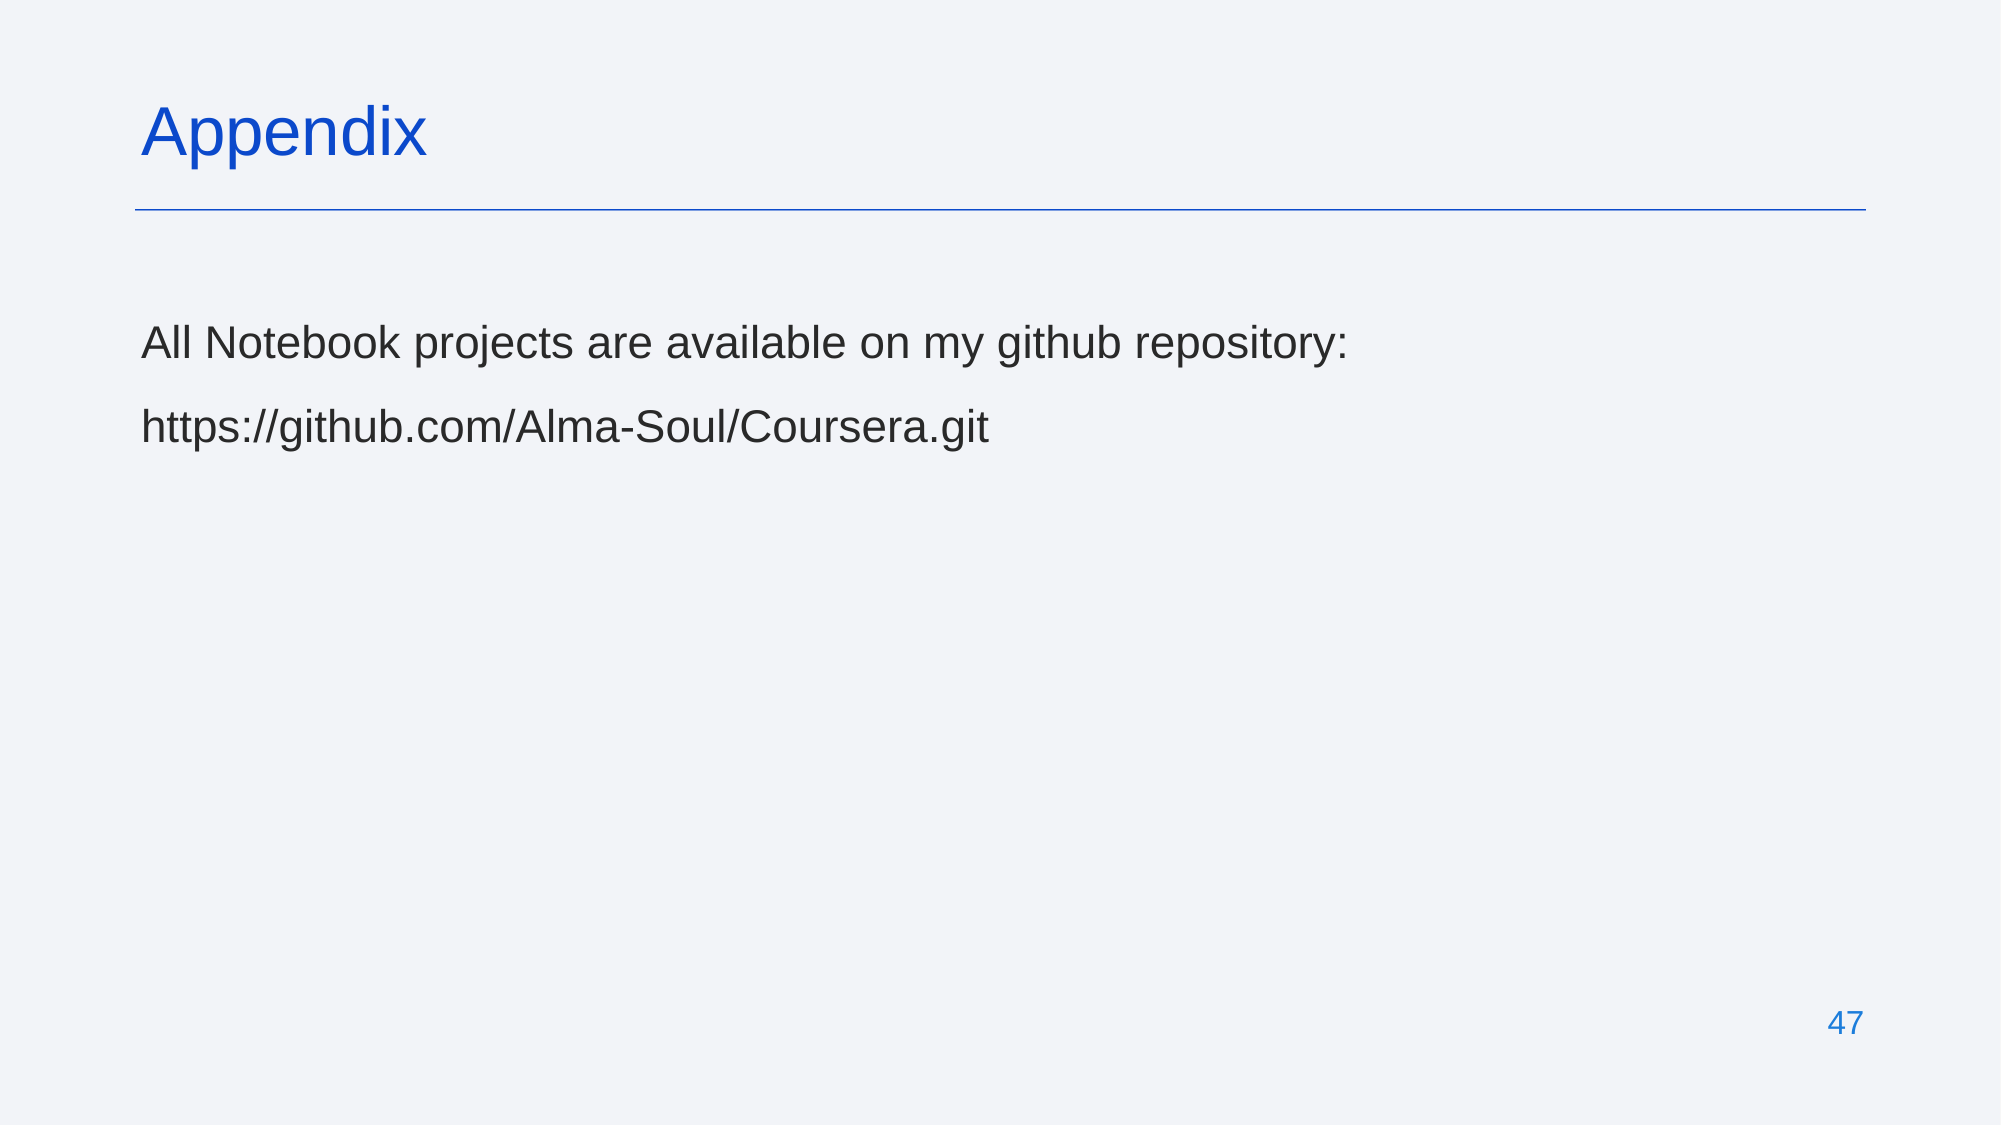

Appendix
All Notebook projects are available on my github repository:
https://github.com/Alma-Soul/Coursera.git

47